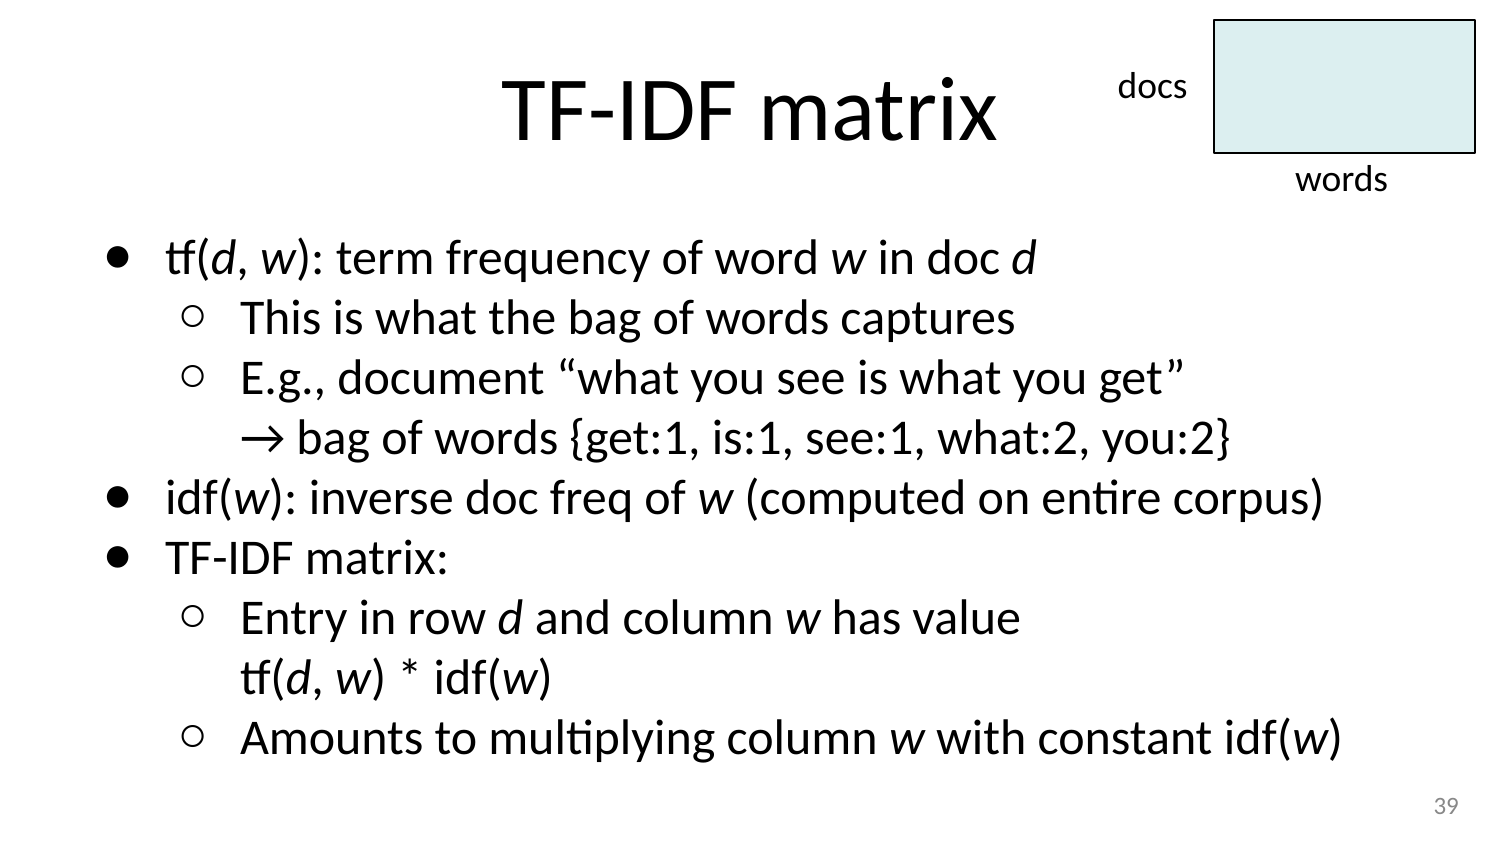

# TF-IDF matrix
docs
words
tf(d, w): term frequency of word w in doc d
This is what the bag of words captures
E.g., document “what you see is what you get”
→ bag of words {get:1, is:1, see:1, what:2, you:2}
idf(w): inverse doc freq of w (computed on entire corpus)
TF-IDF matrix:
Entry in row d and column w has value
tf(d, w) * idf(w)
Amounts to multiplying column w with constant idf(w)
39